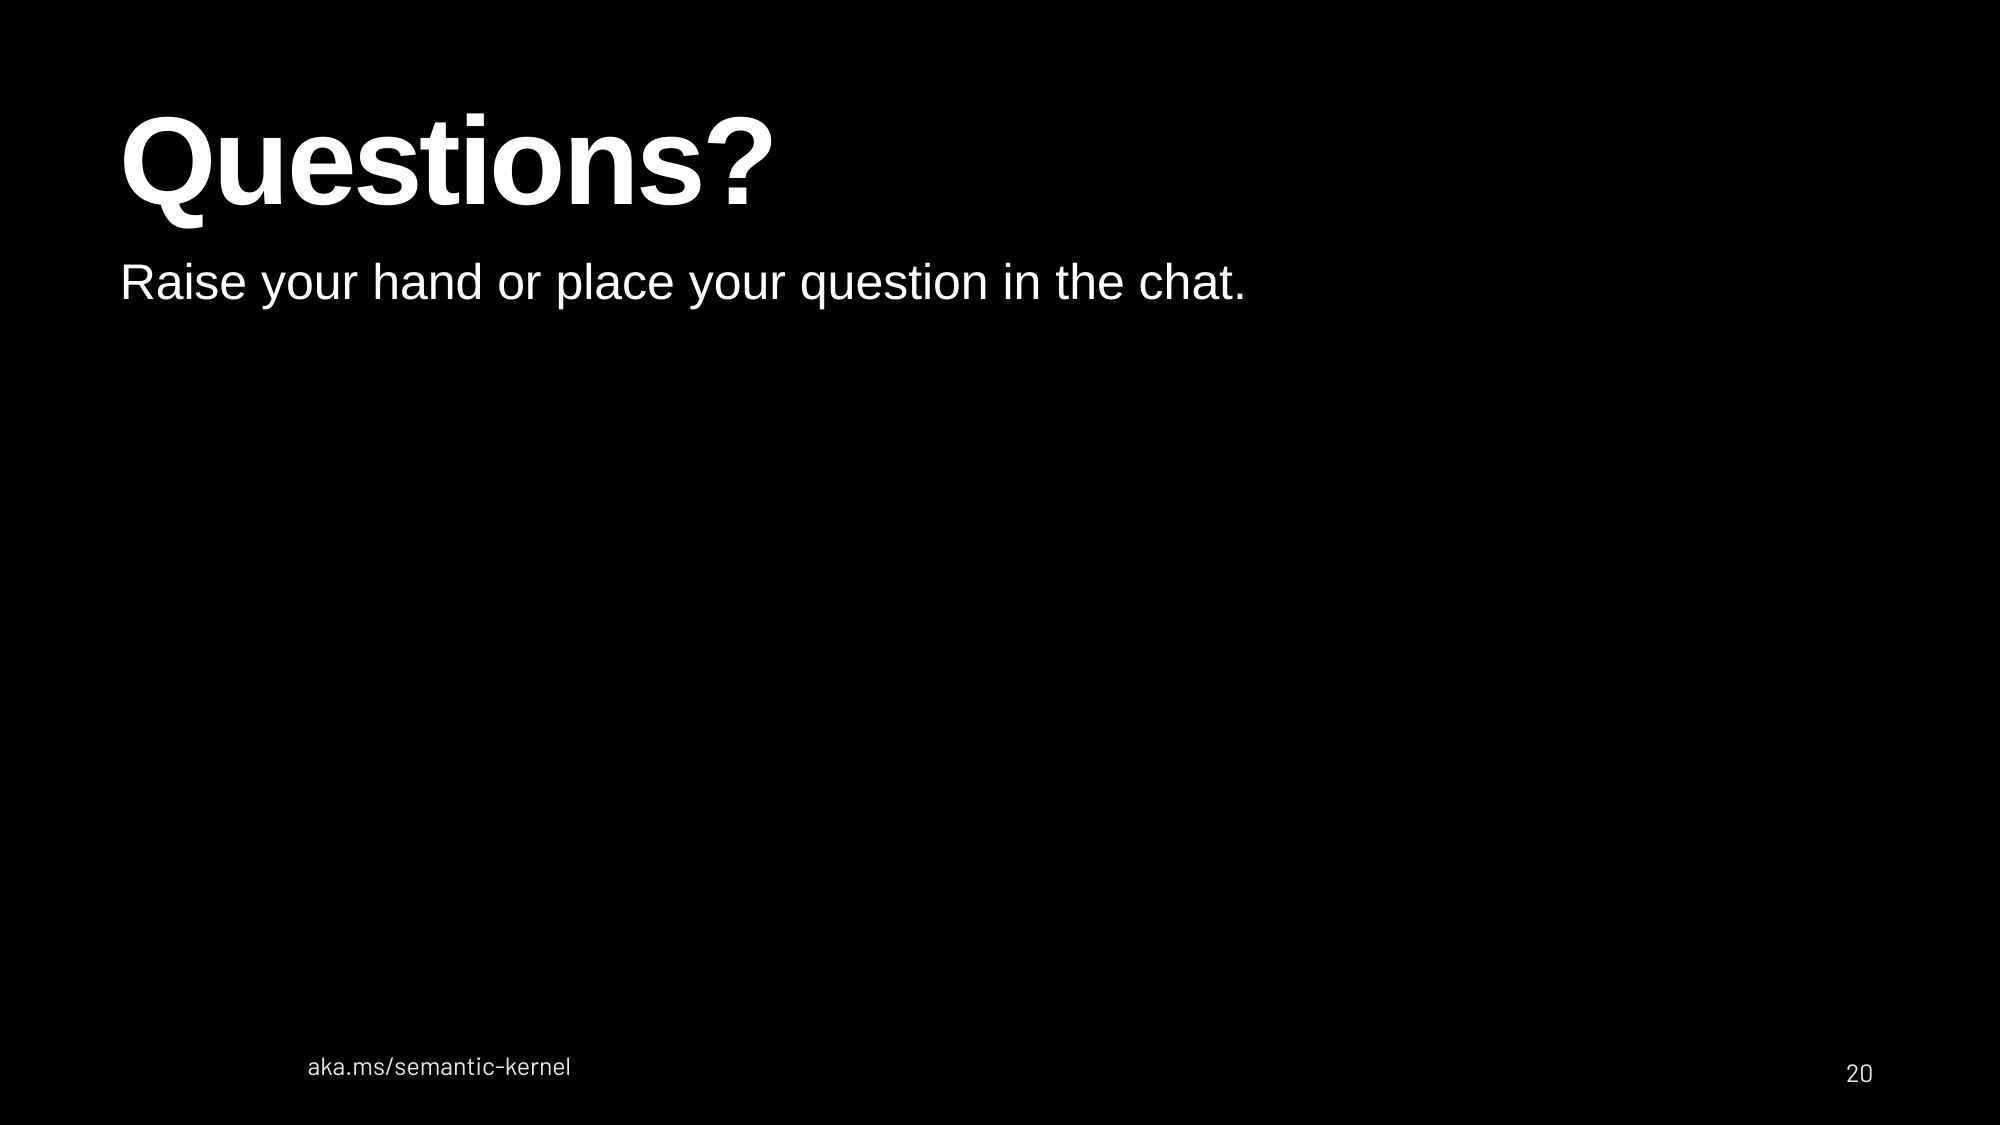

# Questions?
Raise your hand or place your question in the chat.
aka.ms/semantic-kernel

20